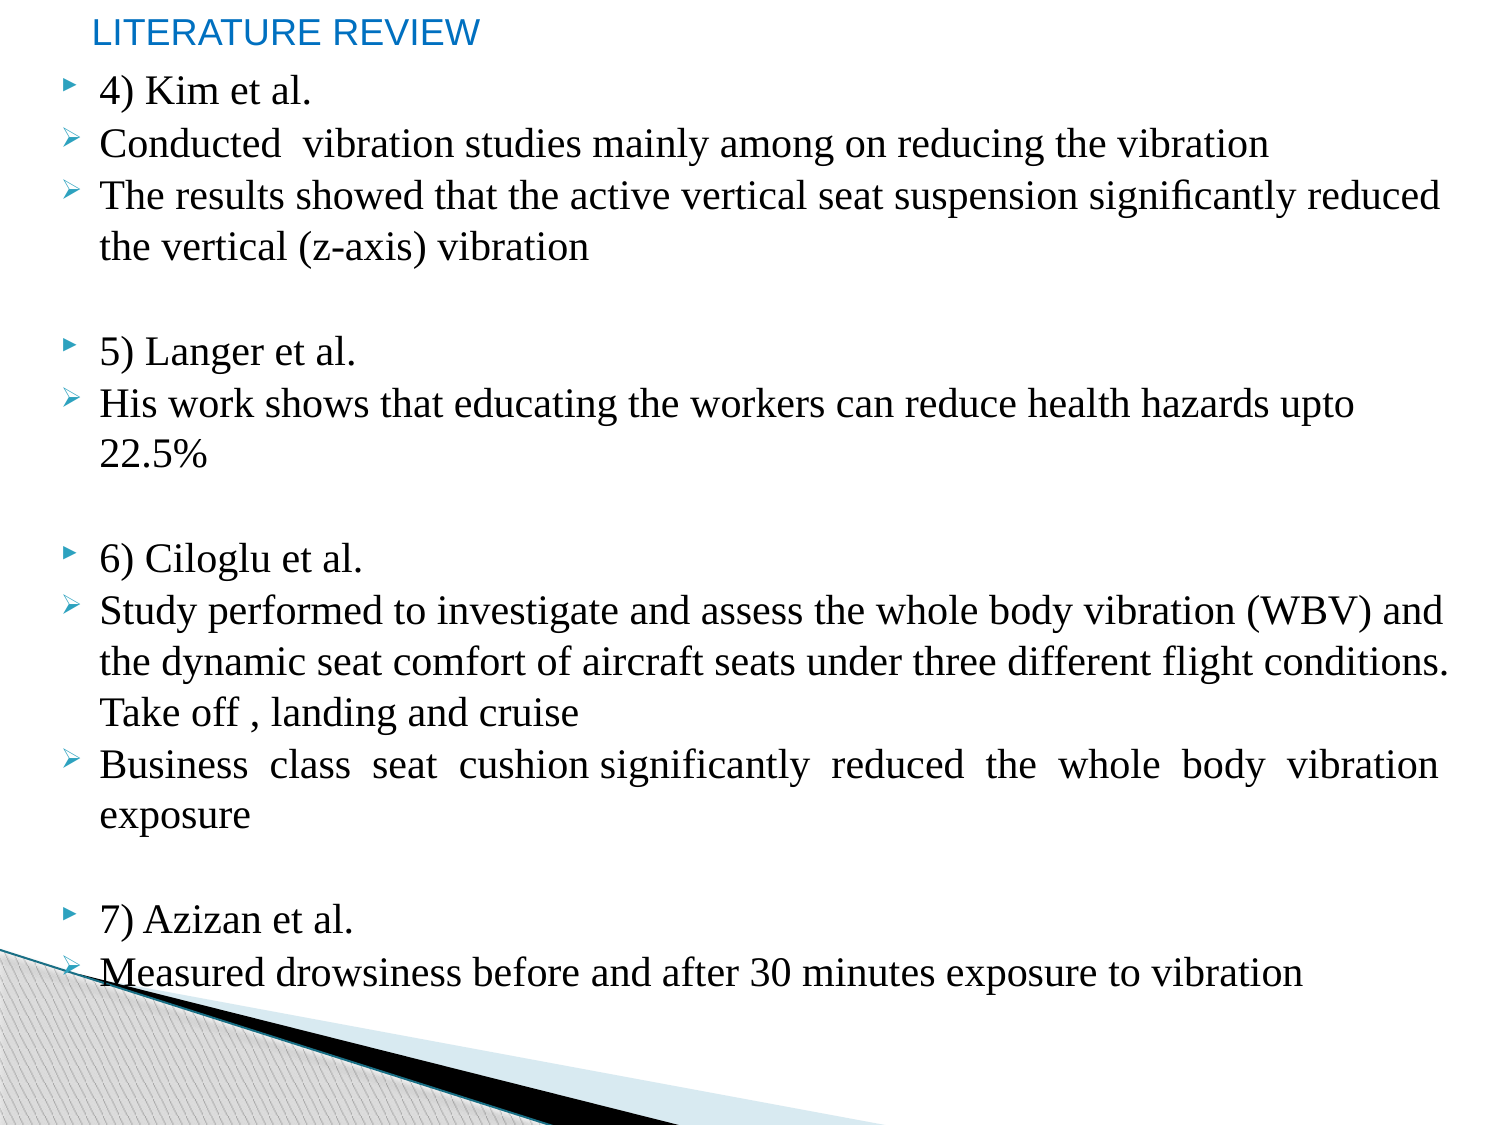

LITERATURE REVIEW
4) Kim et al.
Conducted  vibration studies mainly among on reducing the vibration
The results showed that the active vertical seat suspension signiﬁcantly reduced the vertical (z-axis) vibration

5) Langer et al.
His work shows that educating the workers can reduce health hazards upto 22.5%

6) Ciloglu et al.
Study performed to investigate and assess the whole body vibration (WBV) and the dynamic seat comfort of aircraft seats under three different flight conditions. Take off , landing and cruise
Business  class  seat  cushion significantly  reduced  the  whole  body  vibration  exposure

7) Azizan et al.
Measured drowsiness before and after 30 minutes exposure to vibration